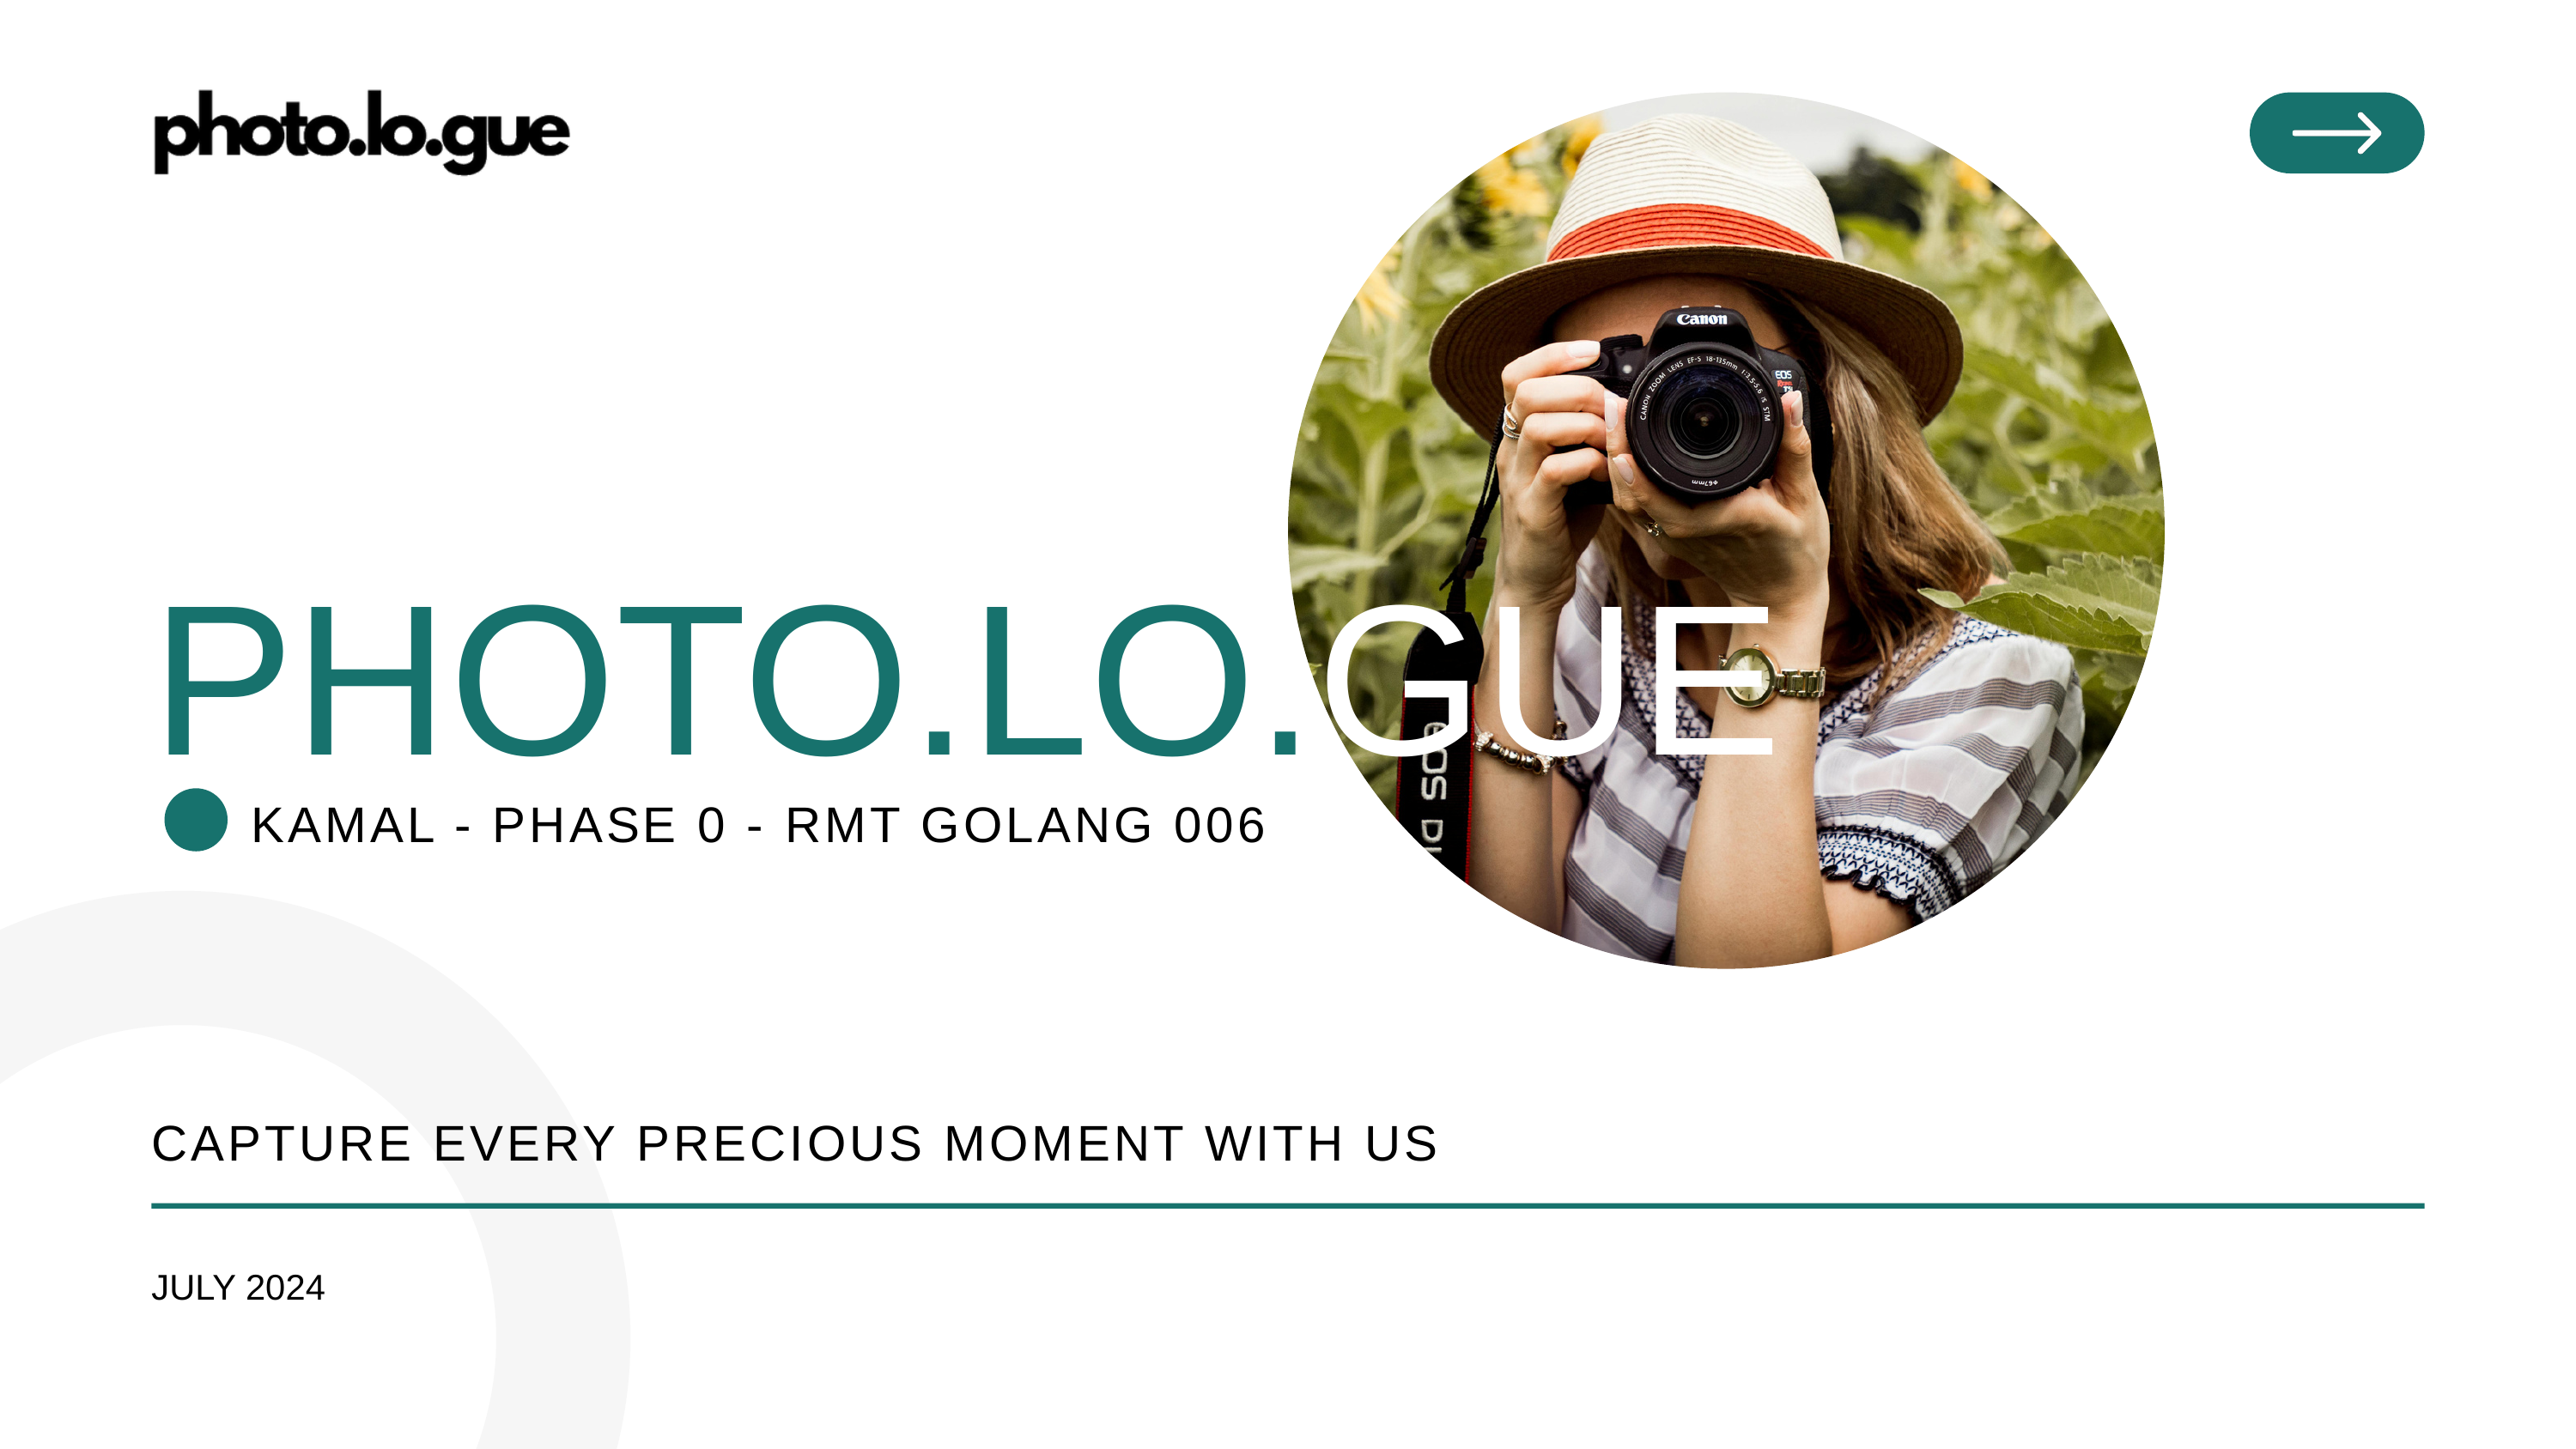

PHOTO.LO.GUE
KAMAL - PHASE 0 - RMT GOLANG 006

CAPTURE EVERY PRECIOUS MOMENT WITH US

JULY 2024